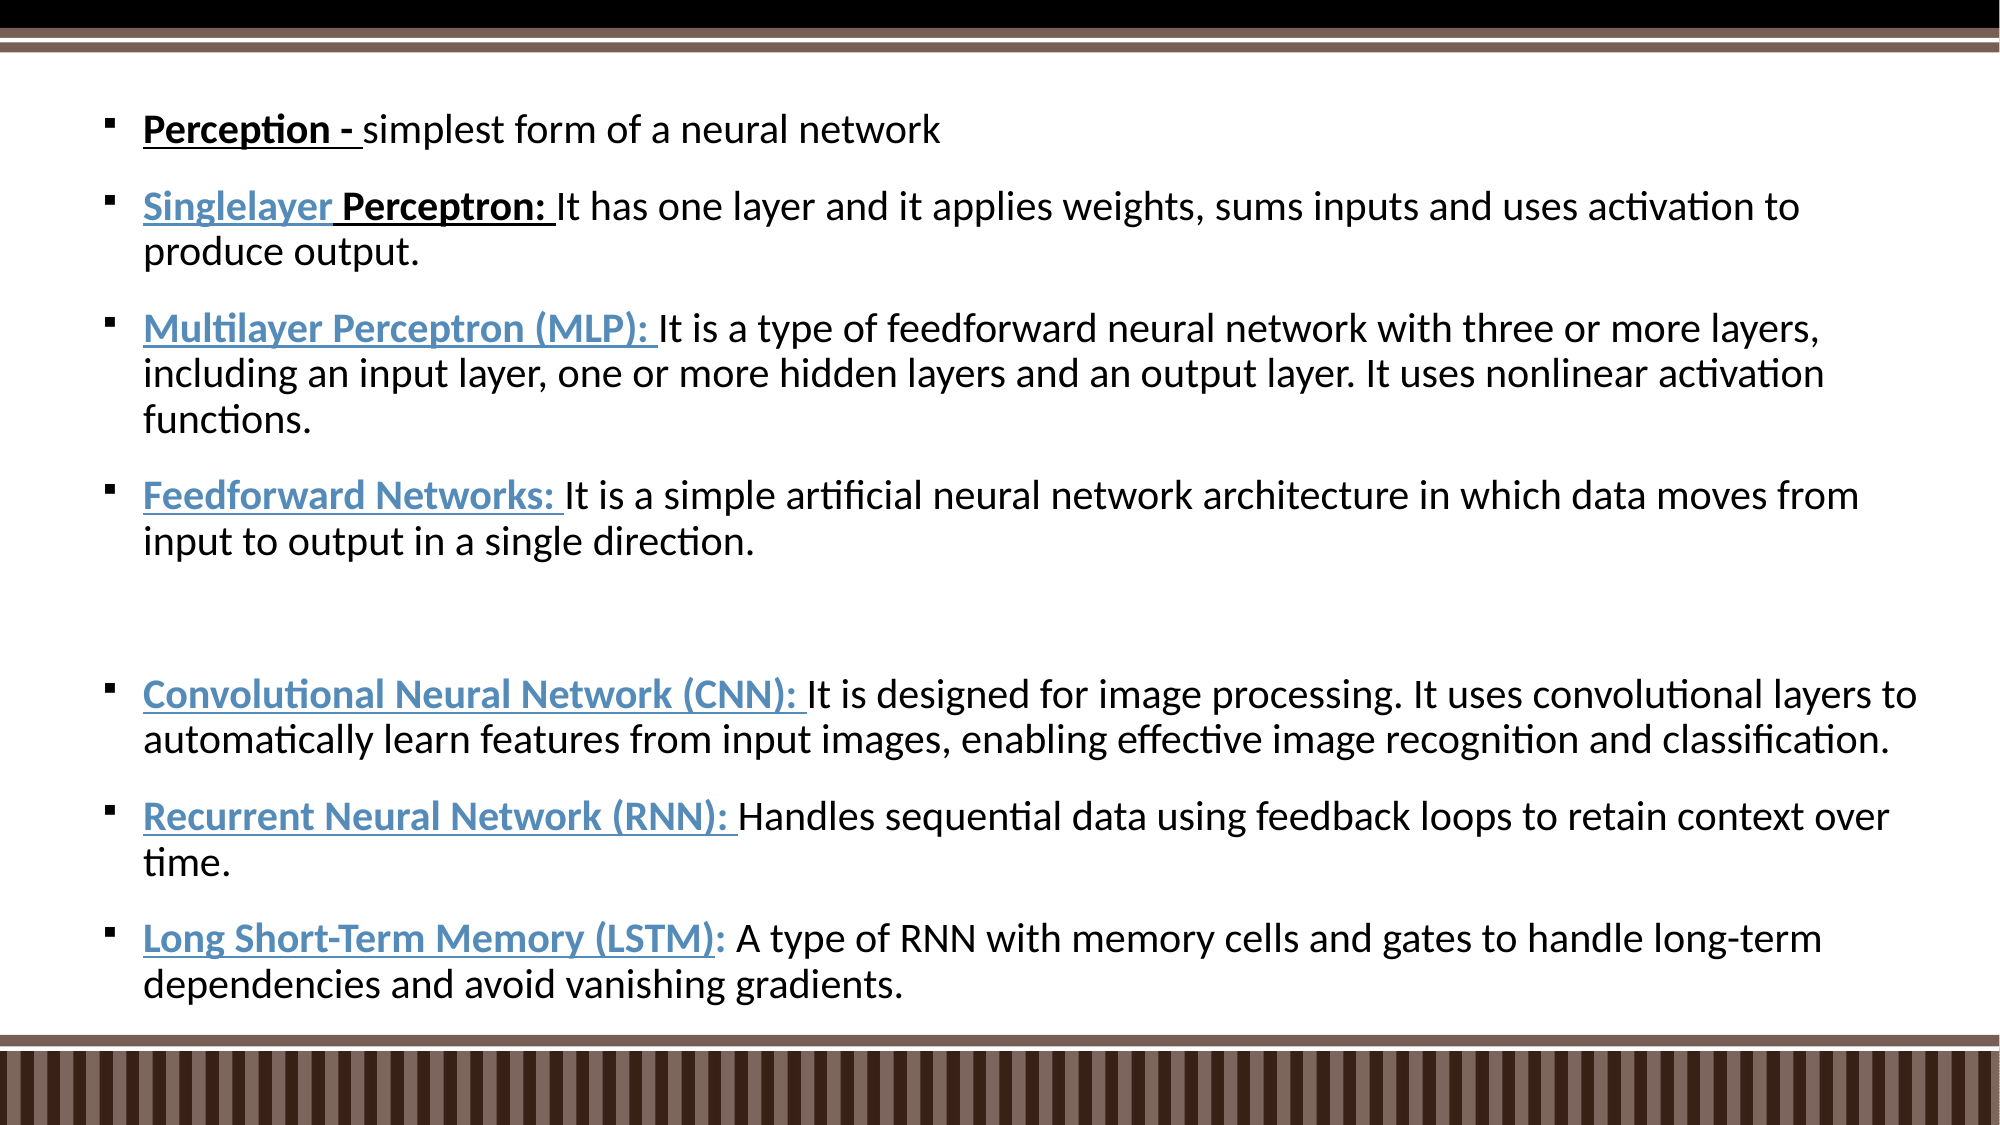

Perception - simplest form of a neural network
Singlelayer Perceptron: It has one layer and it applies weights, sums inputs and uses activation to produce output.
Multilayer Perceptron (MLP): It is a type of feedforward neural network with three or more layers, including an input layer, one or more hidden layers and an output layer. It uses nonlinear activation functions.
Feedforward Networks: It is a simple artificial neural network architecture in which data moves from input to output in a single direction.

Convolutional Neural Network (CNN): It is designed for image processing. It uses convolutional layers to automatically learn features from input images, enabling effective image recognition and classification.
Recurrent Neural Network (RNN): Handles sequential data using feedback loops to retain context over time.
Long Short-Term Memory (LSTM): A type of RNN with memory cells and gates to handle long-term dependencies and avoid vanishing gradients.